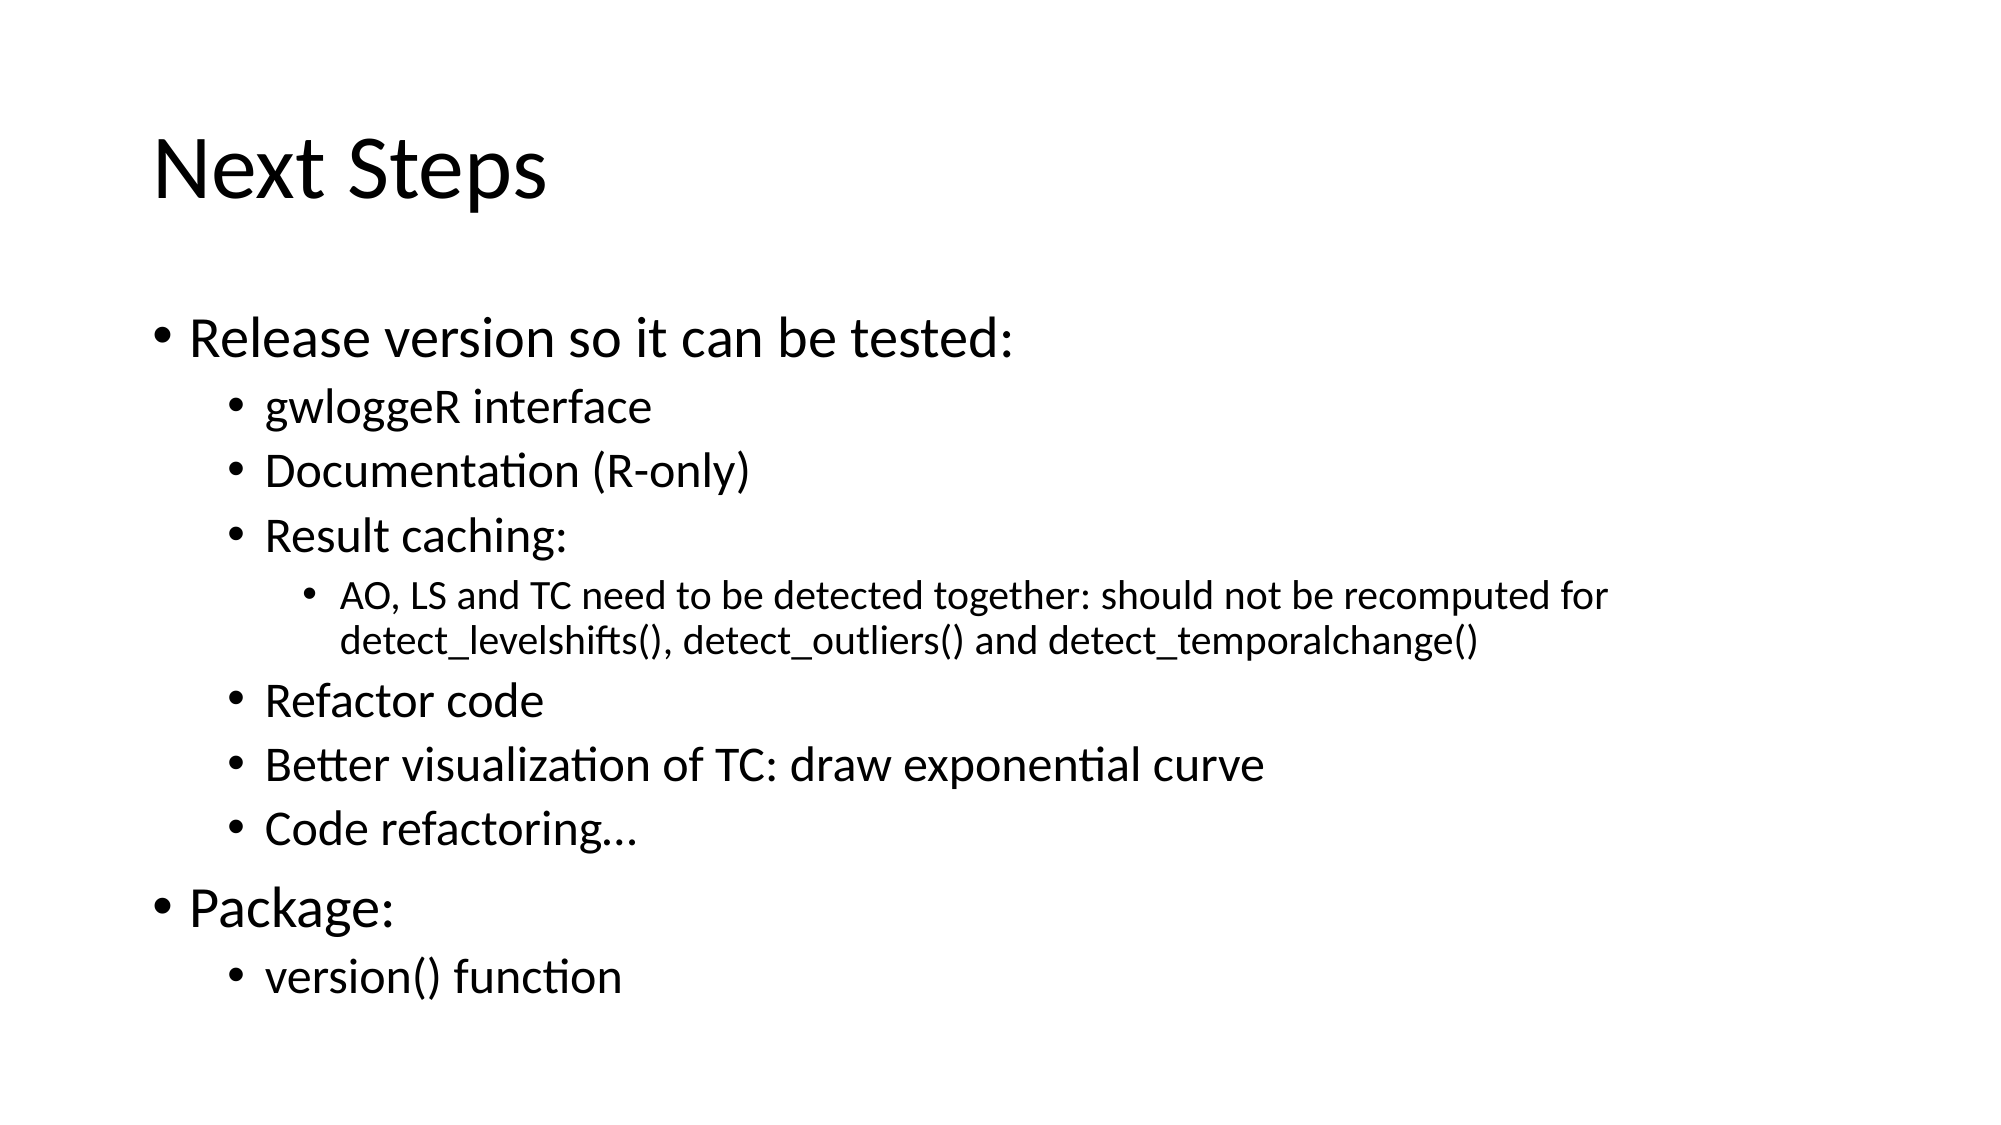

# Next Steps
Release version so it can be tested:
gwloggeR interface
Documentation (R-only)
Result caching:
AO, LS and TC need to be detected together: should not be recomputed for detect_levelshifts(), detect_outliers() and detect_temporalchange()
Refactor code
Better visualization of TC: draw exponential curve
Code refactoring…
Package:
version() function